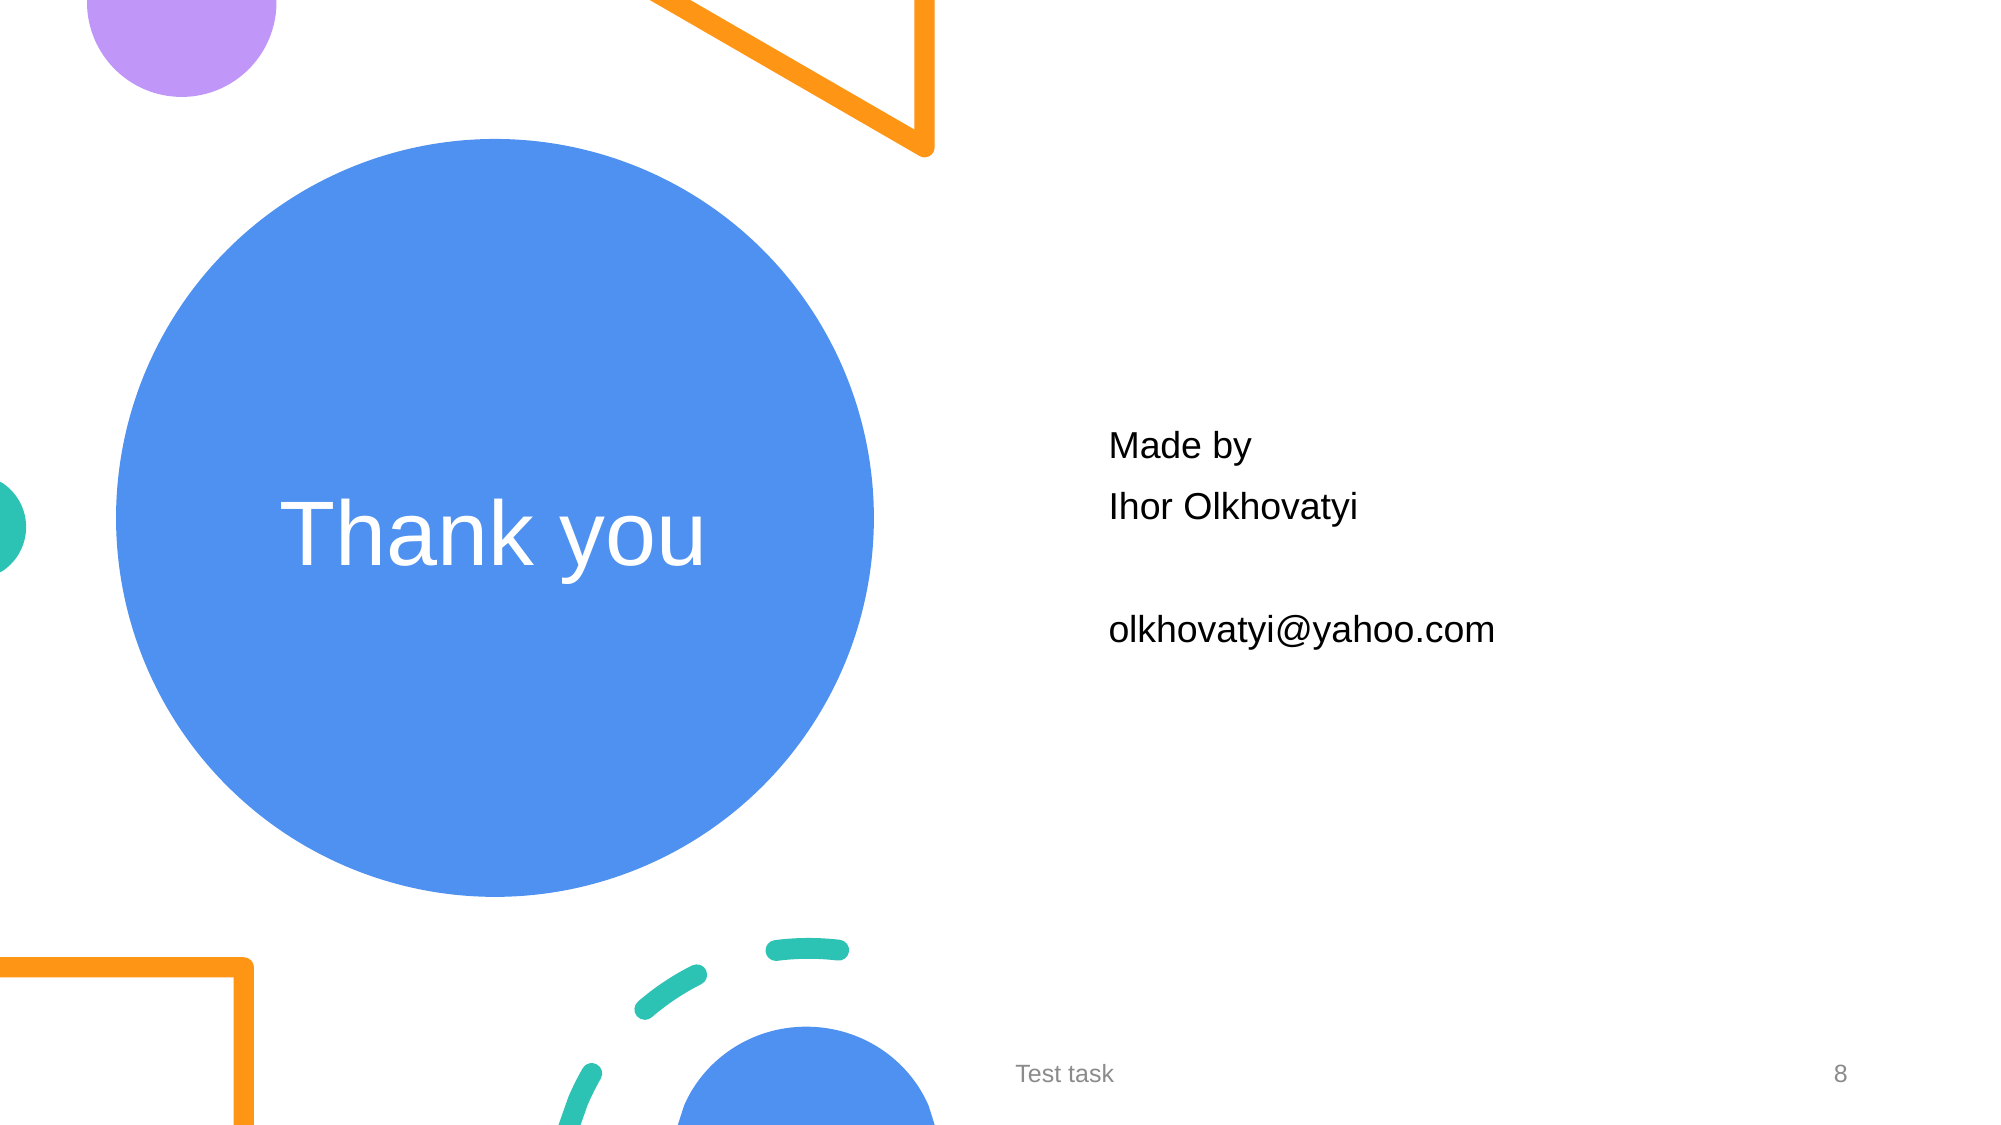

# Thank you
Made by
Ihor Olkhovatyi

olkhovatyi@yahoo.com

Test task
8